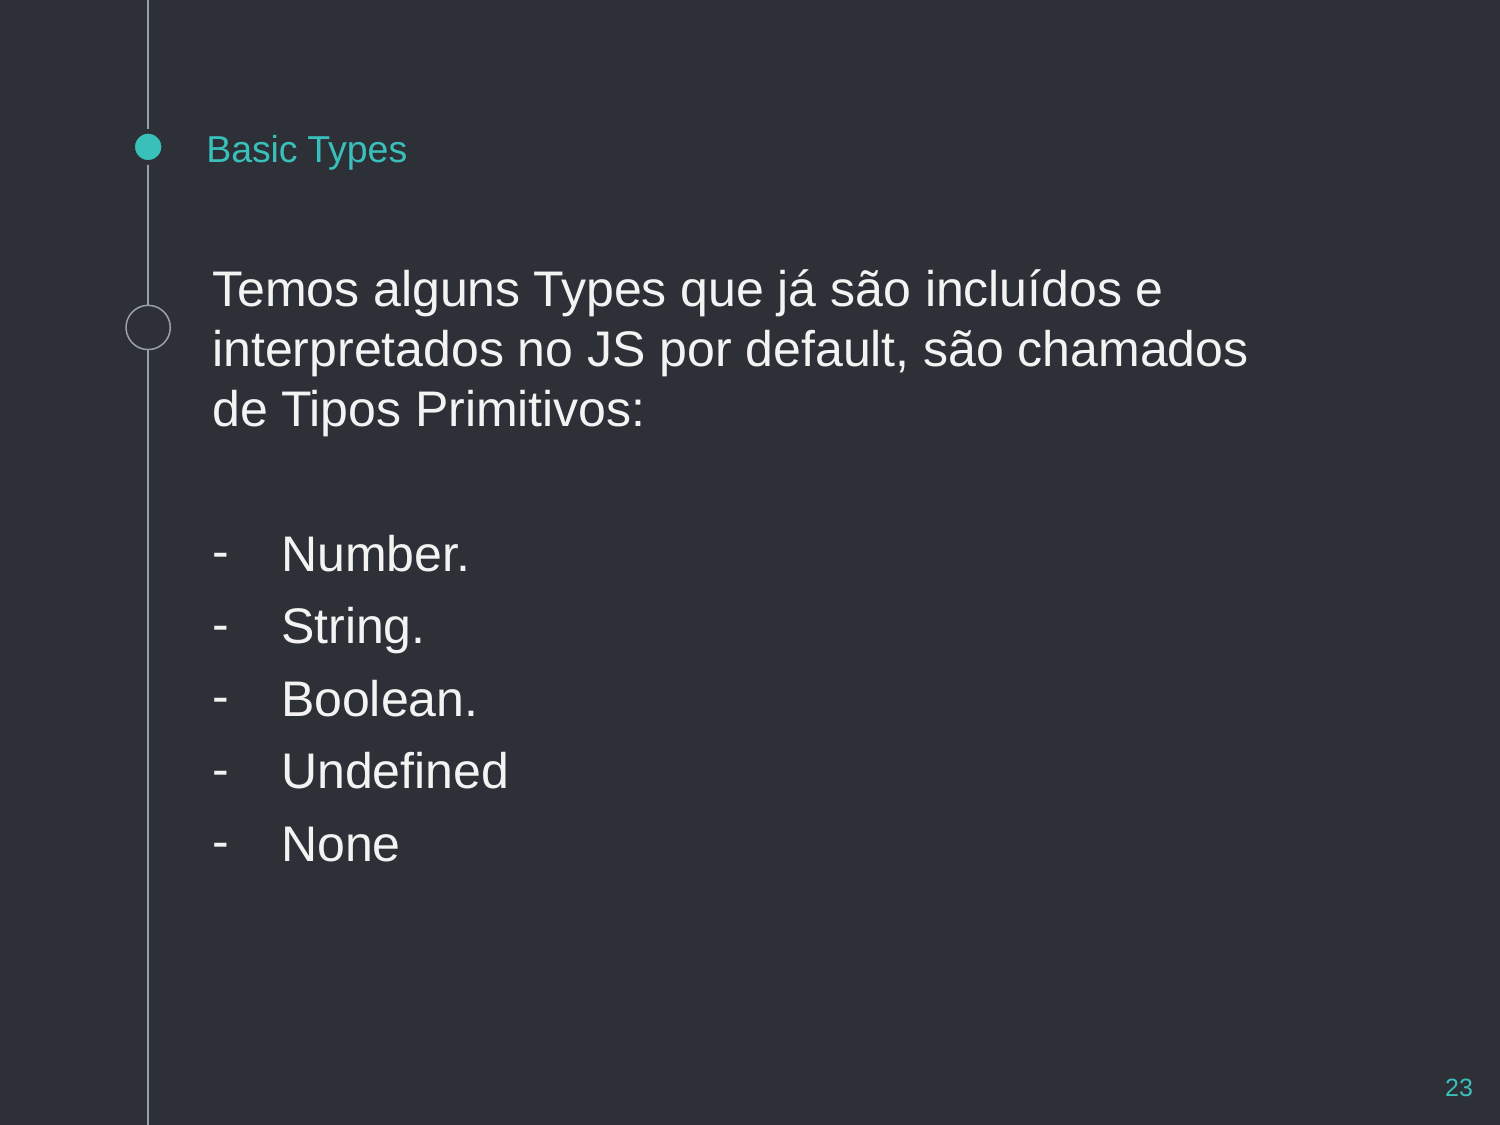

# Basic Types
Temos alguns Types que já são incluídos e interpretados no JS por default, são chamados de Tipos Primitivos:

Number.
String.
Boolean.
Undefined
None

23